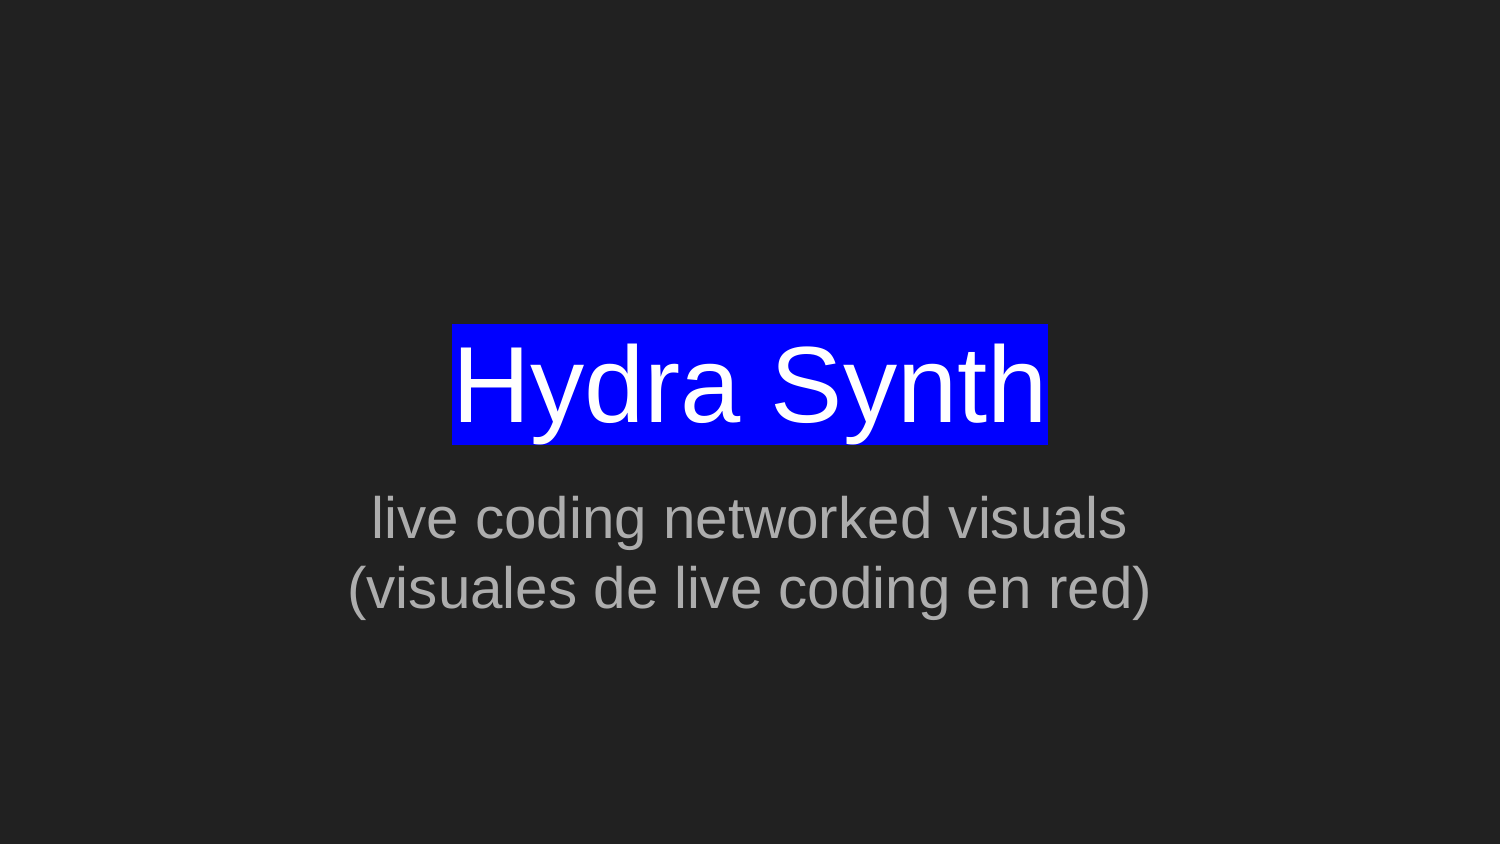

# Hydra Synth
live coding networked visuals
(visuales de live coding en red)